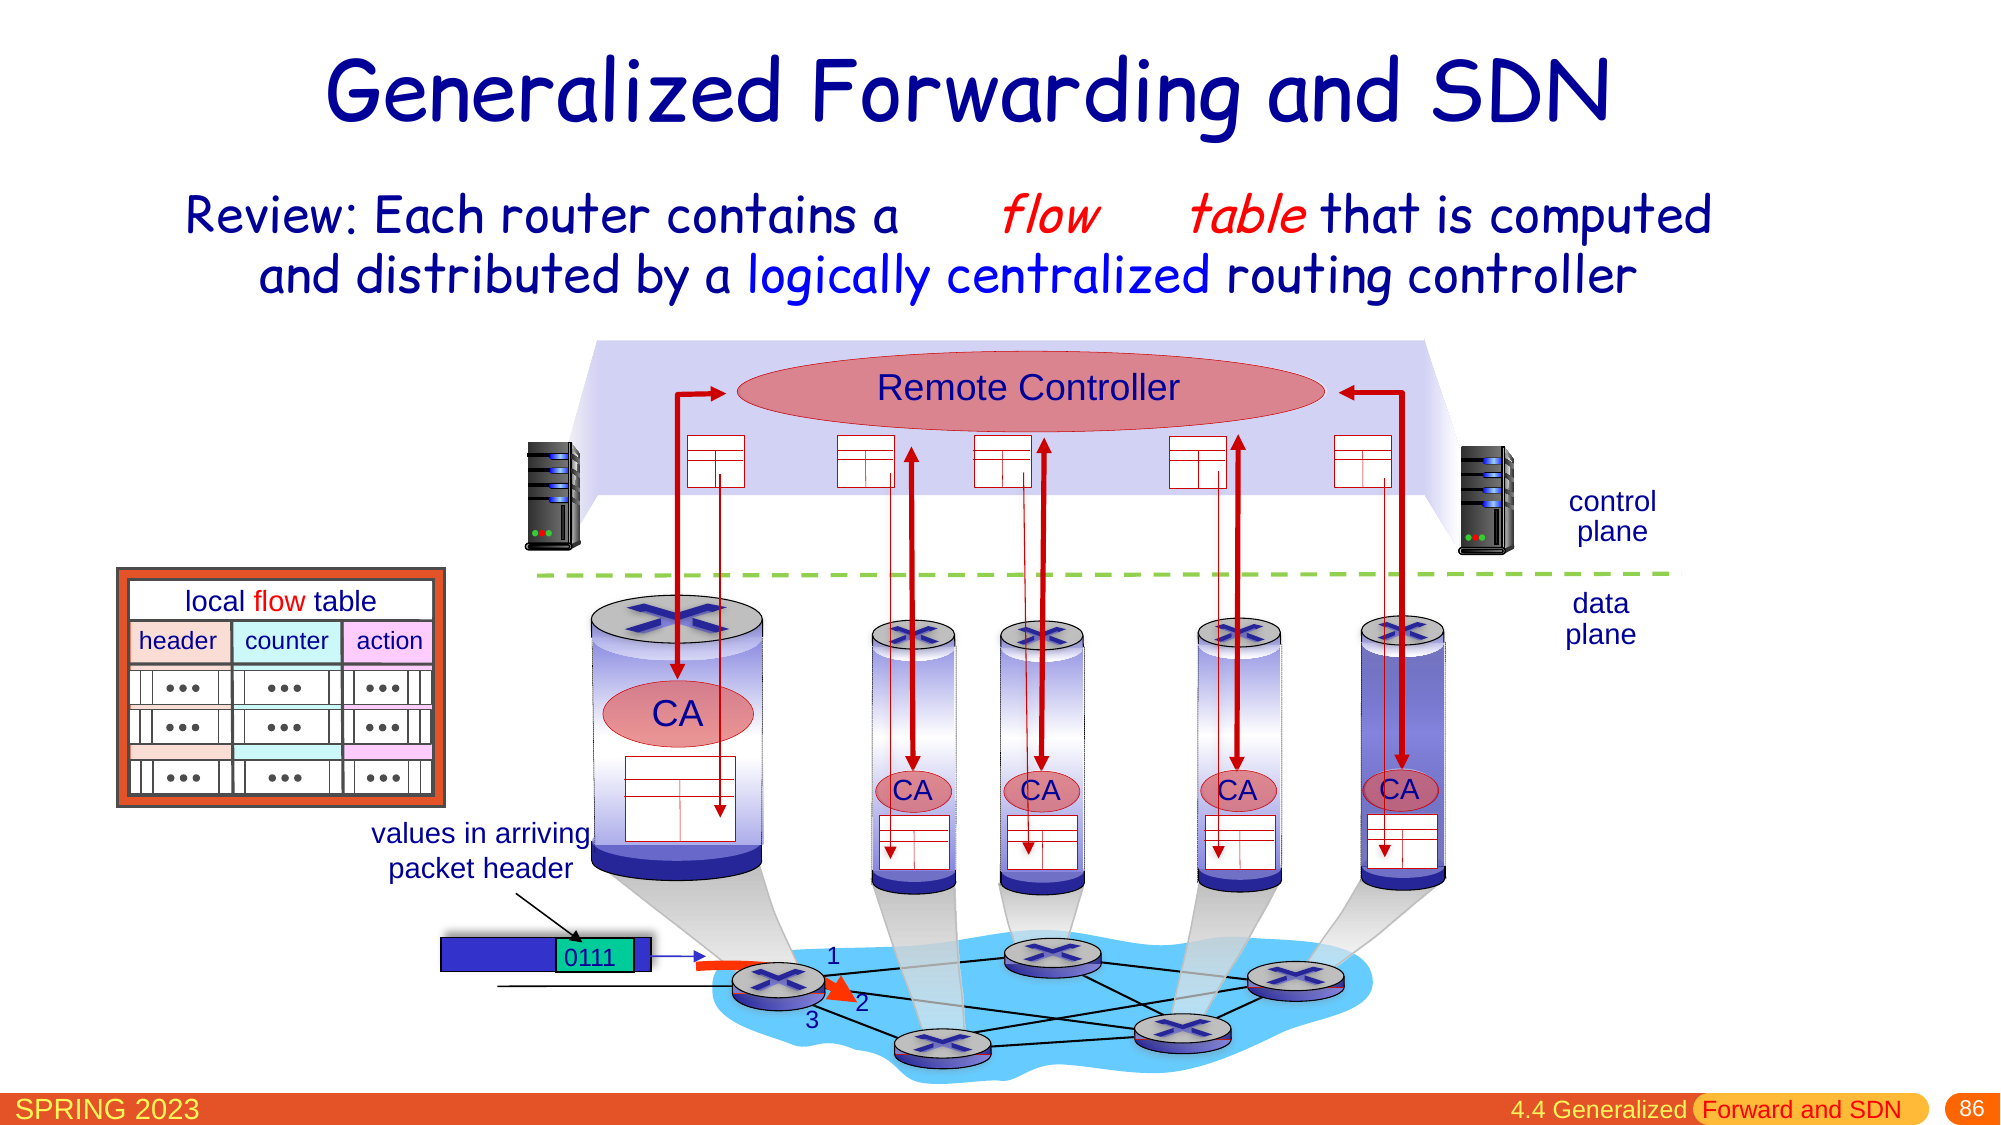

Generalized Forwarding and SDN
Review: Each router contains a forwarding table that is computed and distributed by a logically centralized routing controller
flow

Remote Controller

CA
CA

CA

CA

CA

control
plane
data
plane

local forwarding table

header    counter    action

local flow table

values in arriving
packet header

0111

1

2
3

4.4 Generalized  Forward and SDN